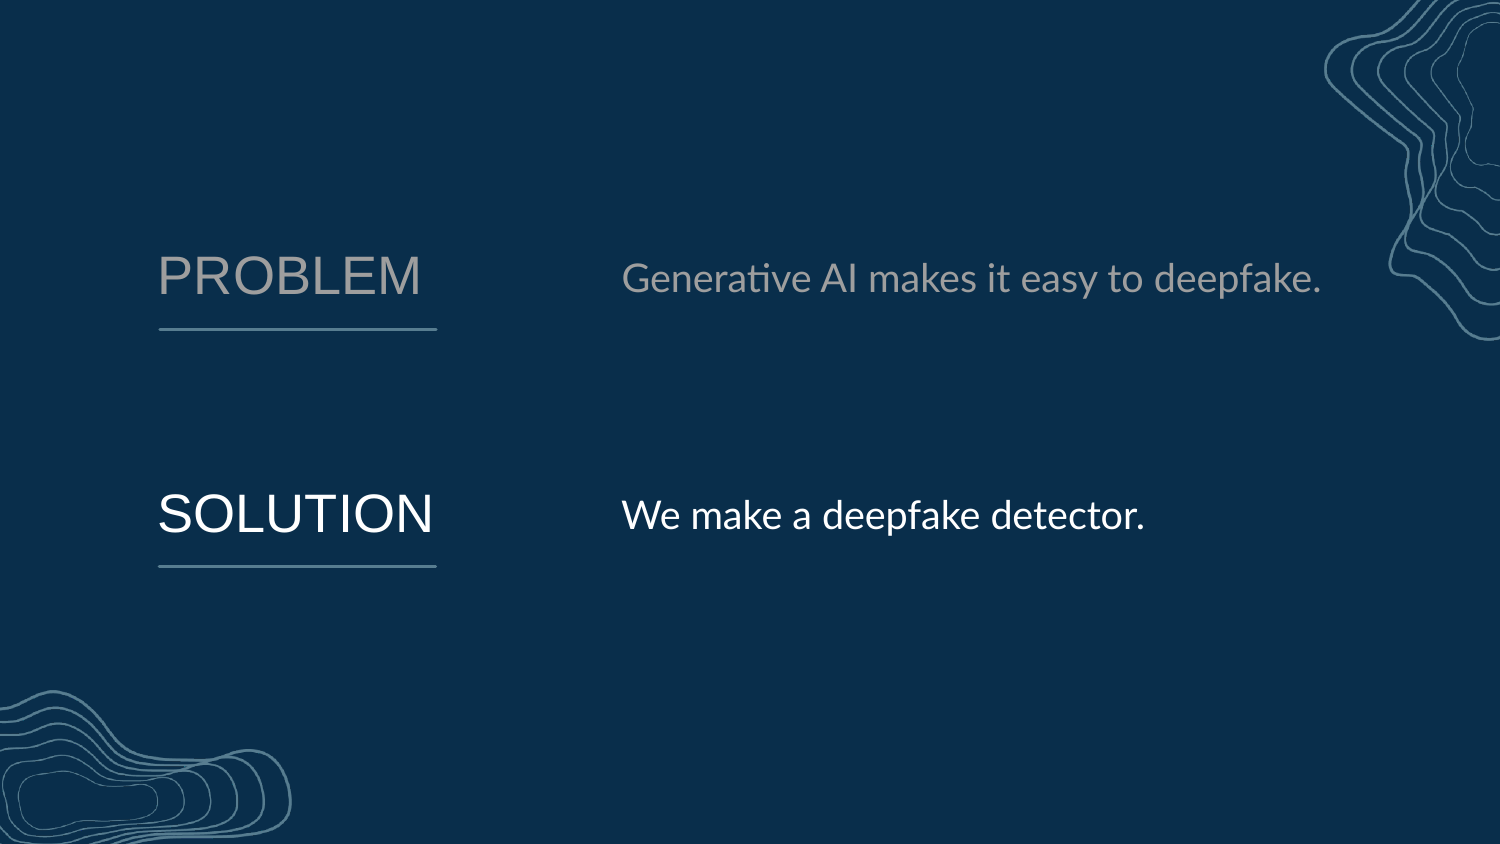

# PROBLEM
Generative AI makes it easy to deepfake.
SOLUTION
We make a deepfake detector.